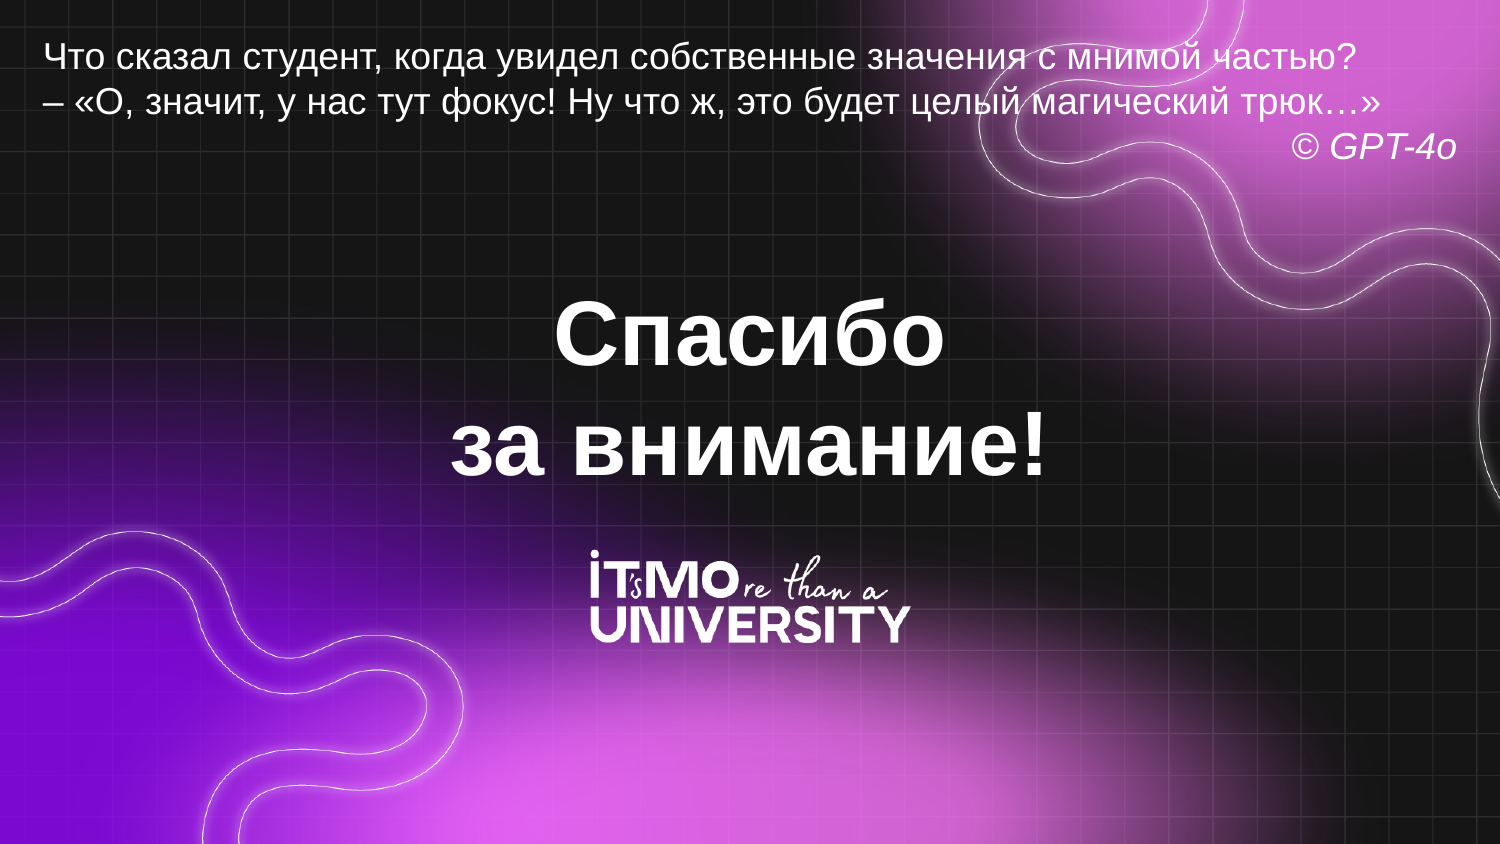

Что сказал студент, когда увидел собственные значения с мнимой частью?
– «О, значит, у нас тут фокус! Ну что ж, это будет целый магический трюк…»
© GPT-4o
# Спасибо за внимание!